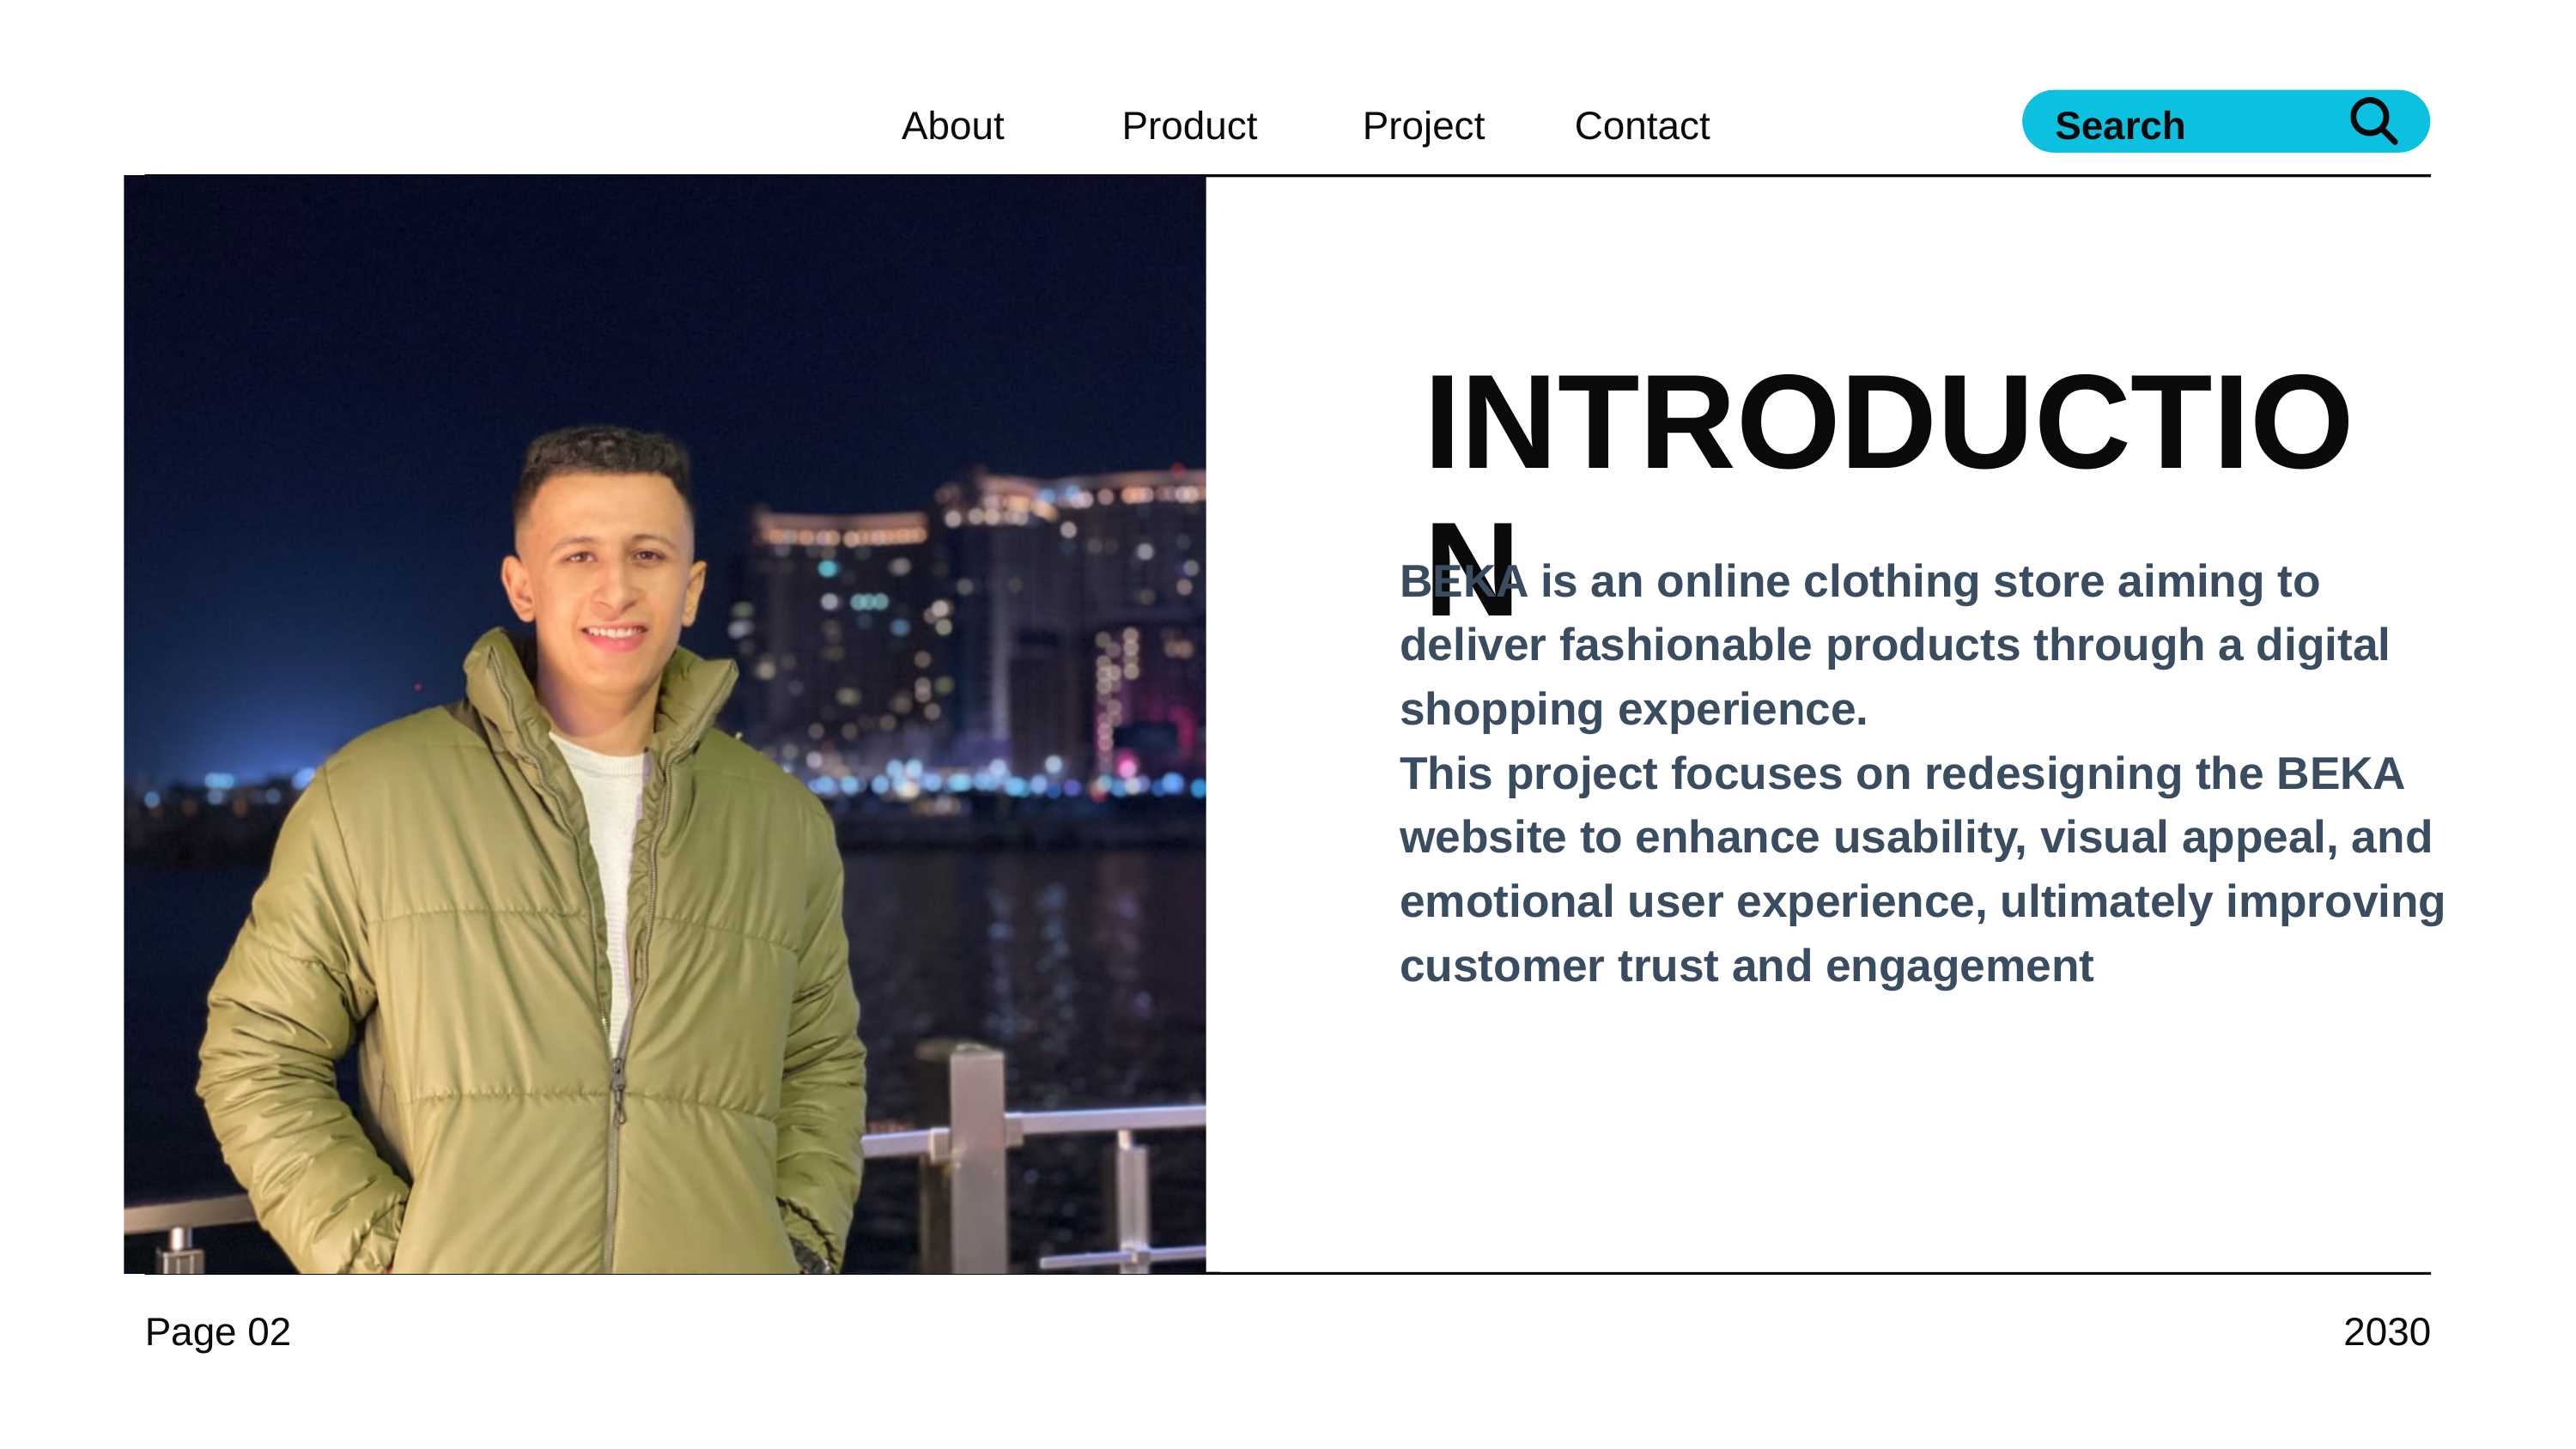

About
Product
Project
Contact
Search

INTRODUCTION
BEKA is an online clothing store aiming to deliver fashionable products through a digital shopping experience.
This project focuses on redesigning the BEKA website to enhance usability, visual appeal, and emotional user experience, ultimately improving customer trust and engagement

Page 02
2030